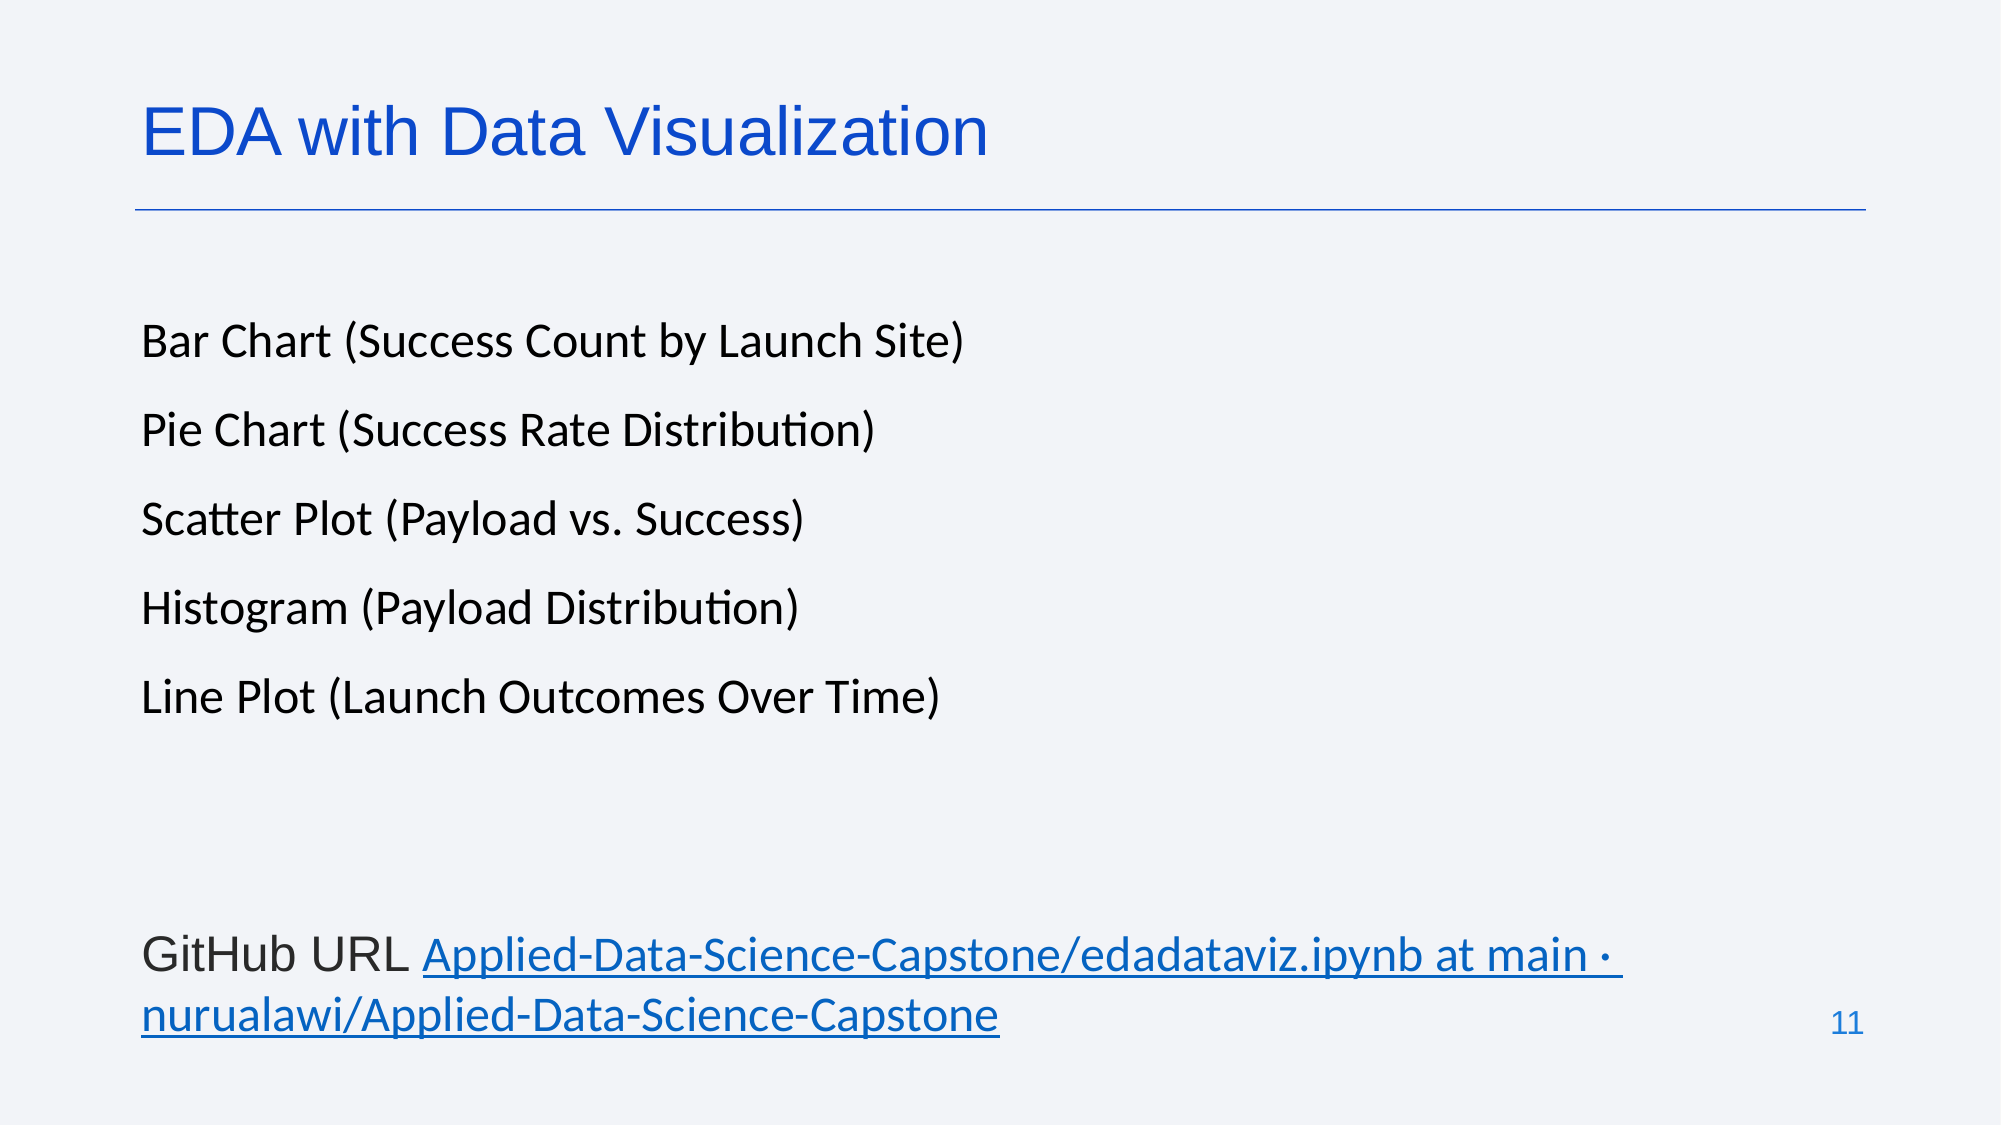

EDA with Data Visualization
Bar Chart (Success Count by Launch Site)
Pie Chart (Success Rate Distribution)
Scatter Plot (Payload vs. Success)
Histogram (Payload Distribution)
Line Plot (Launch Outcomes Over Time)

GitHub URL Applied-Data-Science-Capstone/edadataviz.ipynb at main · nurualawi/Applied-Data-Science-Capstone

11